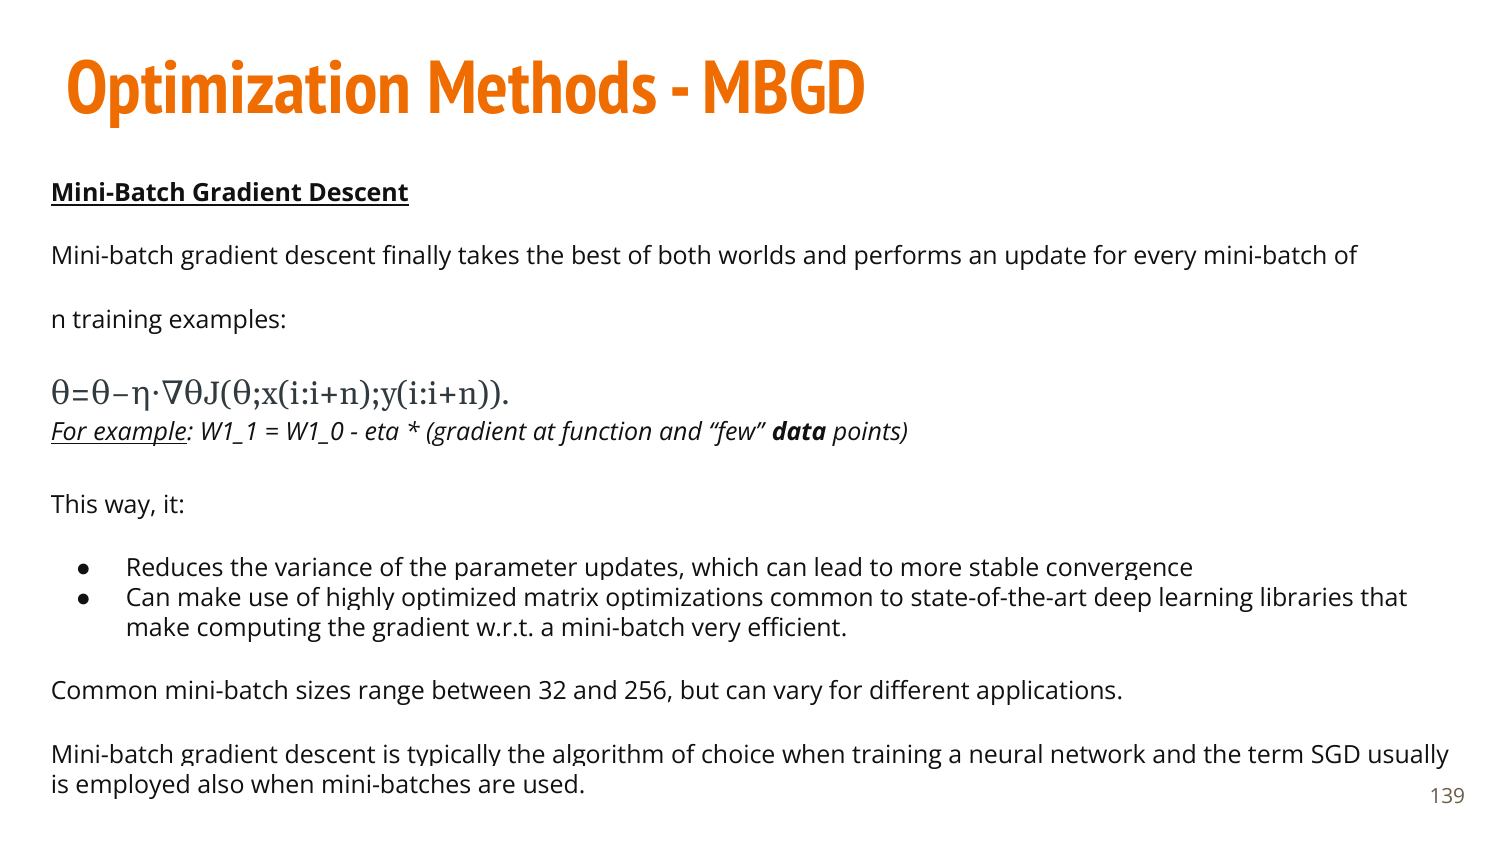

# Optimization Methods - MBGD
Mini-Batch Gradient Descent
Mini-batch gradient descent finally takes the best of both worlds and performs an update for every mini-batch of
n training examples:
θ=θ−η⋅∇θJ(θ;x(i:i+n);y(i:i+n)).
For example: W1_1 = W1_0 - eta * (gradient at function and “few” data points)

This way, it:
Reduces the variance of the parameter updates, which can lead to more stable convergence
Can make use of highly optimized matrix optimizations common to state-of-the-art deep learning libraries that make computing the gradient w.r.t. a mini-batch very efficient.
Common mini-batch sizes range between 32 and 256, but can vary for different applications.
Mini-batch gradient descent is typically the algorithm of choice when training a neural network and the term SGD usually is employed also when mini-batches are used.
139